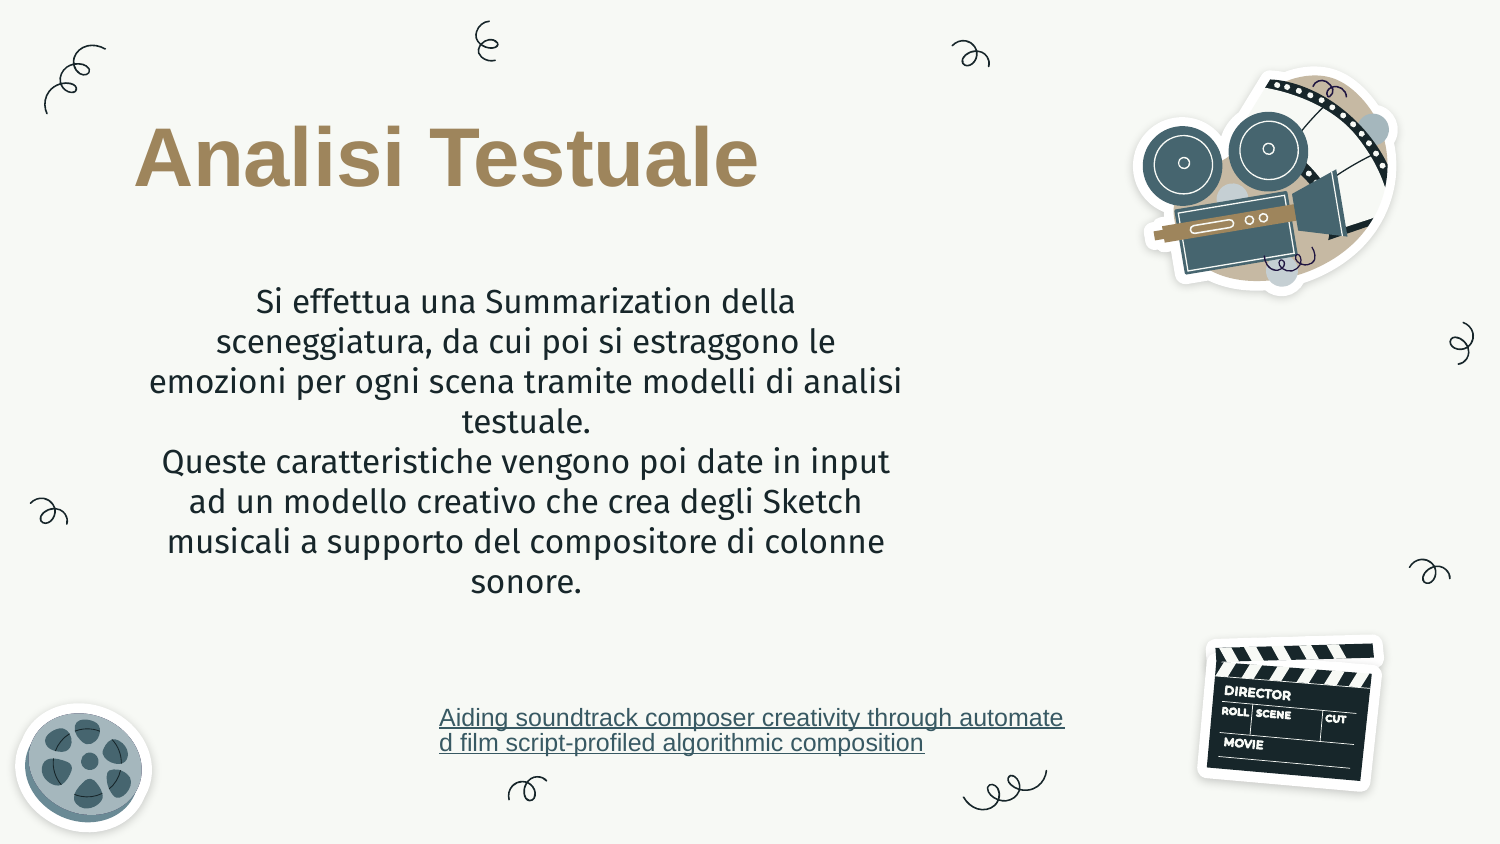

# Analisi Testuale

Si effettua una Summarization della sceneggiatura, da cui poi si estraggono le emozioni per ogni scena tramite modelli di analisi testuale.
Queste caratteristiche vengono poi date in input ad un modello creativo che crea degli Sketch musicali a supporto del compositore di colonne sonore.

Aiding soundtrack composer creativity through automated film script-profiled algorithmic composition